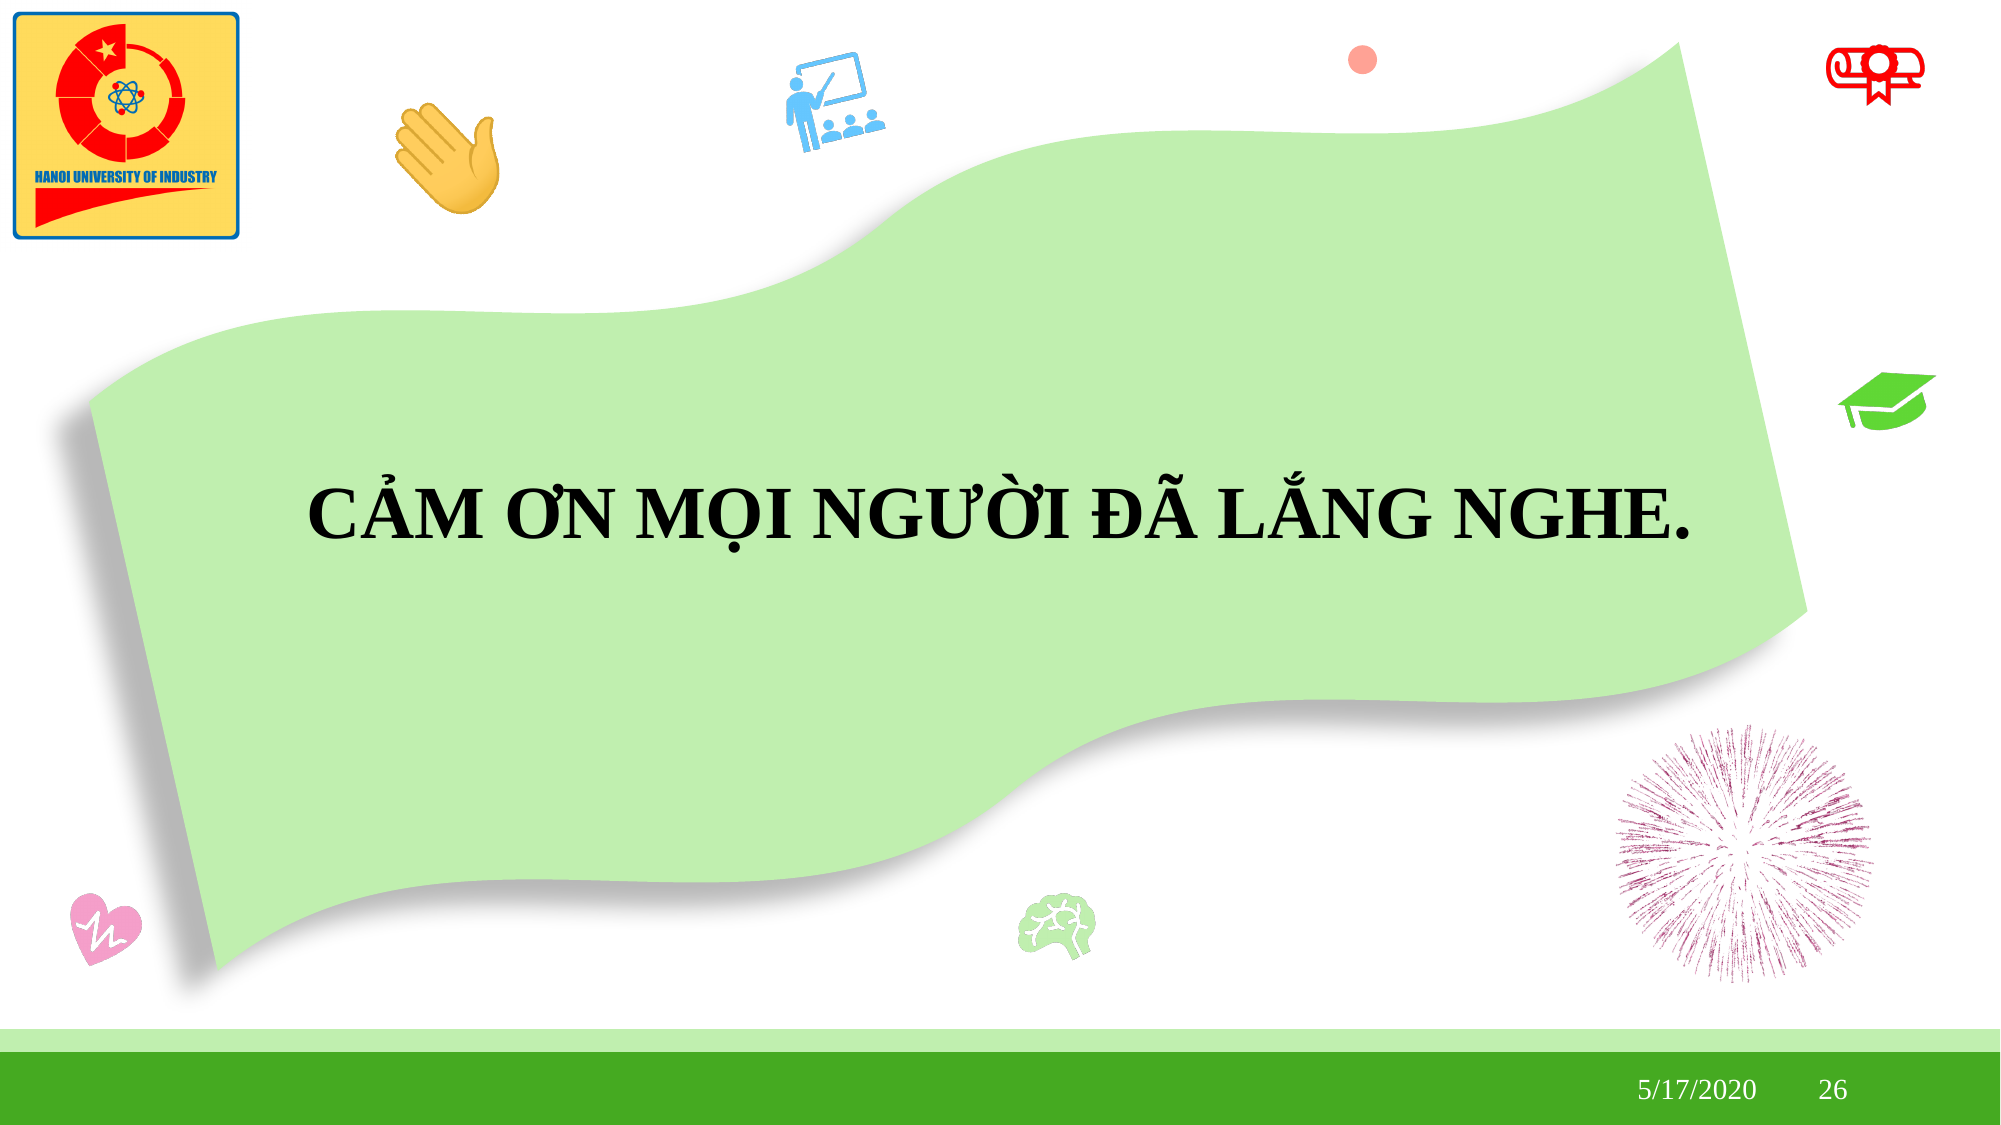

CẢM ƠN MỌI NGƯỜI ĐÃ LẮNG NGHE.
5/17/2020
26